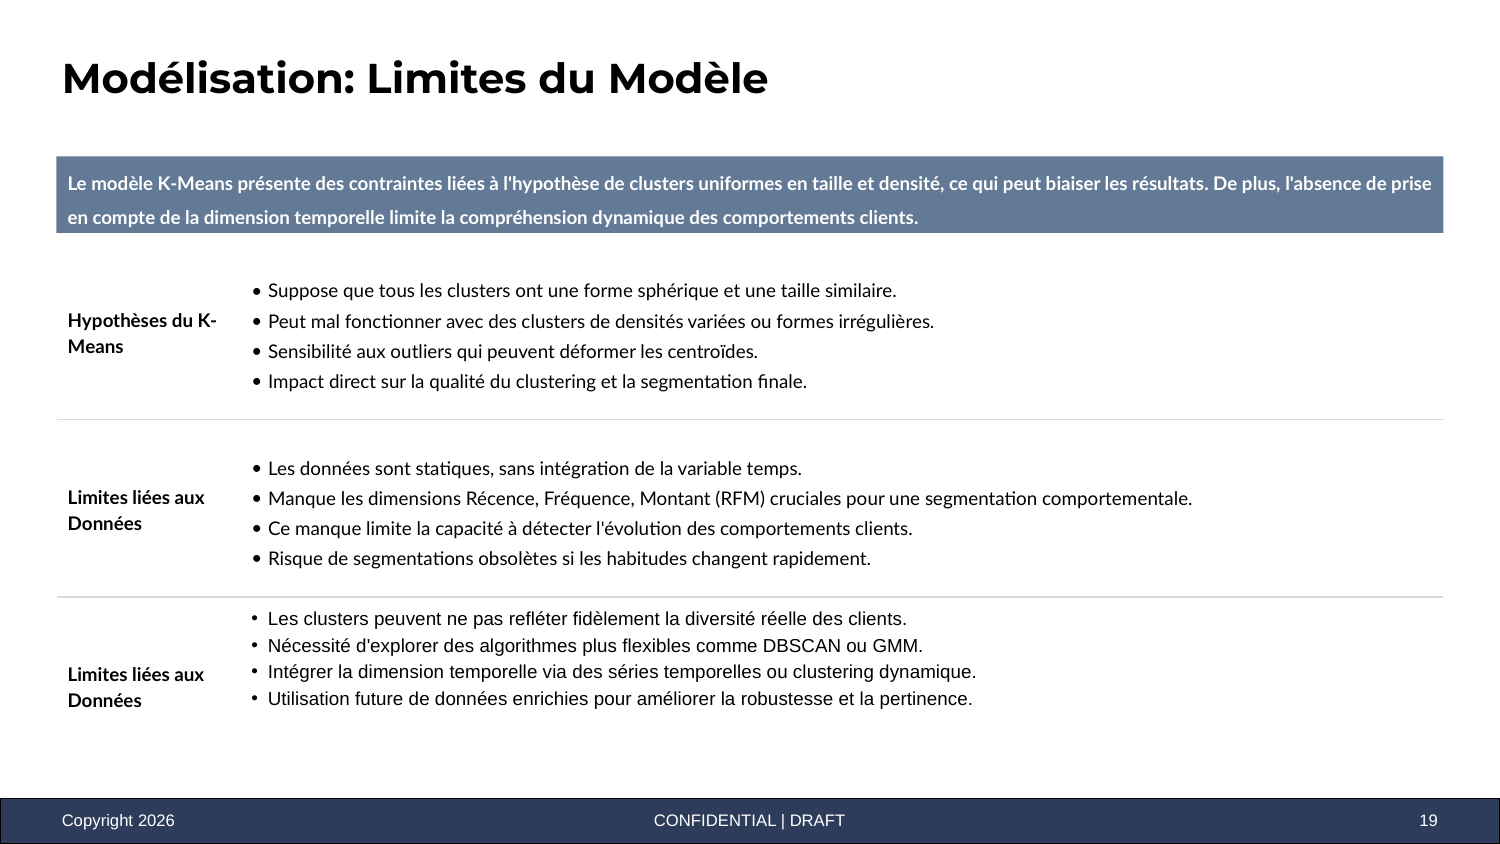

# Modélisation: Limites du Modèle
Le modèle K-Means présente des contraintes liées à l'hypothèse de clusters uniformes en taille et densité, ce qui peut biaiser les résultats. De plus, l'absence de prise en compte de la dimension temporelle limite la compréhension dynamique des comportements clients.
Suppose que tous les clusters ont une forme sphérique et une taille similaire.
Peut mal fonctionner avec des clusters de densités variées ou formes irrégulières.
Sensibilité aux outliers qui peuvent déformer les centroïdes.
Impact direct sur la qualité du clustering et la segmentation finale.
Hypothèses du K-Means
Limites liées aux Données
Les données sont statiques, sans intégration de la variable temps.
Manque les dimensions Récence, Fréquence, Montant (RFM) cruciales pour une segmentation comportementale.
Ce manque limite la capacité à détecter l'évolution des comportements clients.
Risque de segmentations obsolètes si les habitudes changent rapidement.
Limites liées aux Données
Les clusters peuvent ne pas refléter fidèlement la diversité réelle des clients.
Nécessité d'explorer des algorithmes plus flexibles comme DBSCAN ou GMM.
Intégrer la dimension temporelle via des séries temporelles ou clustering dynamique.
Utilisation future de données enrichies pour améliorer la robustesse et la pertinence.
19